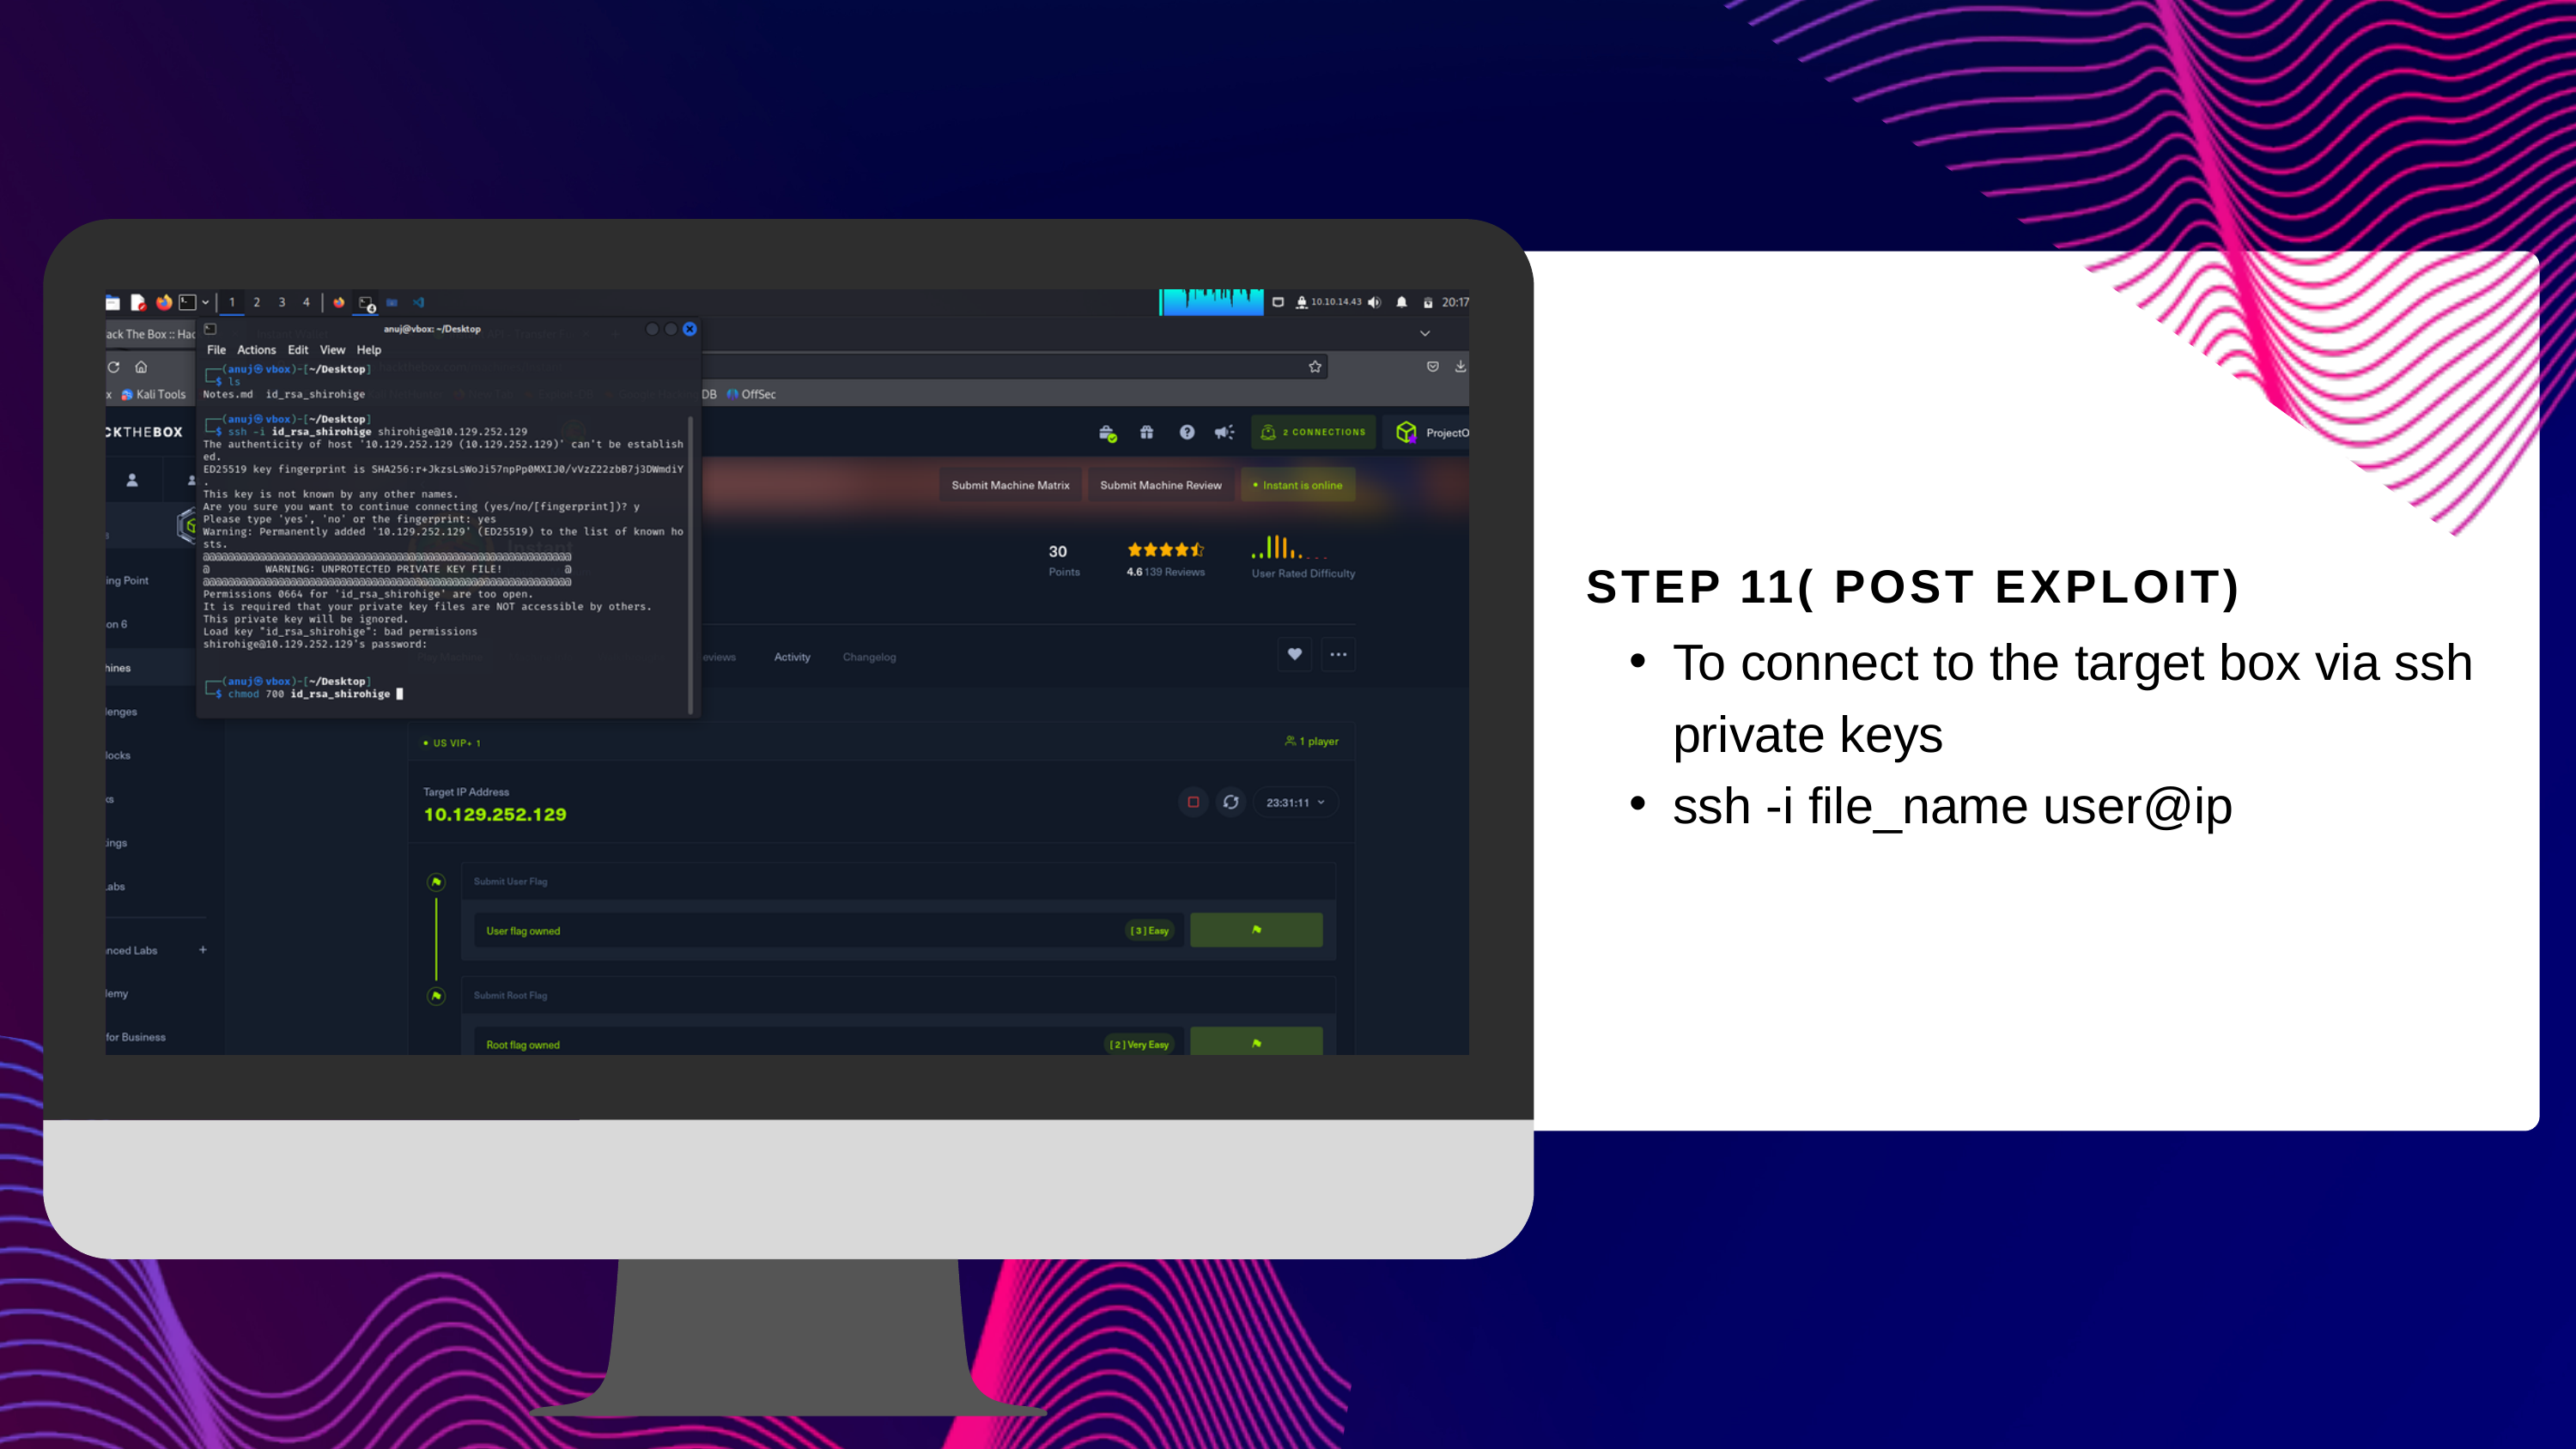

STEP 11( POST EXPLOIT)
To connect to the target box via ssh private keys
ssh -i file_name user@ip